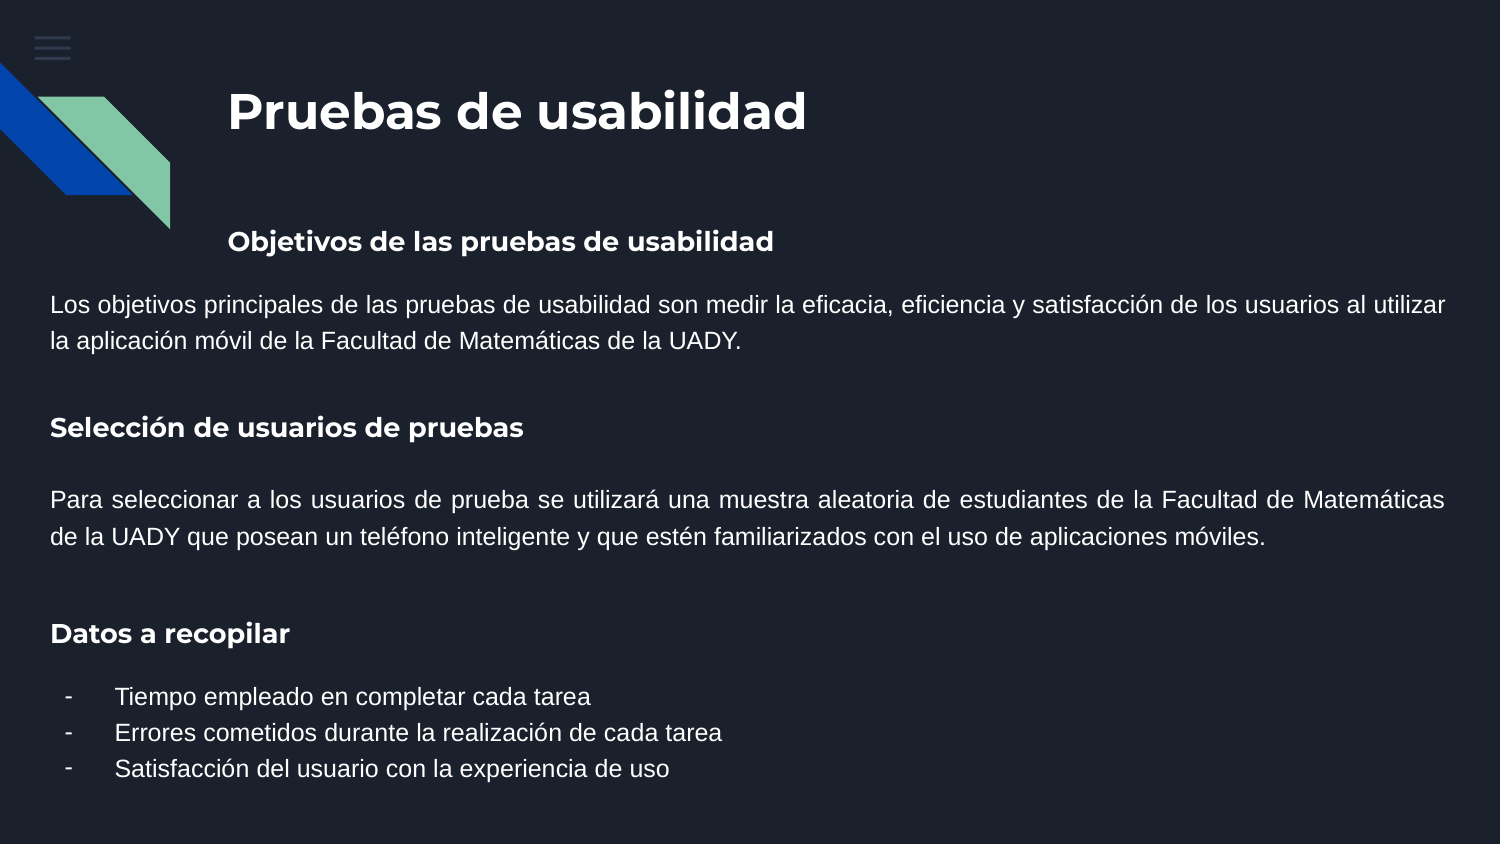

# Pruebas de usabilidad
Objetivos de las pruebas de usabilidad
Los objetivos principales de las pruebas de usabilidad son medir la eficacia, eficiencia y satisfacción de los usuarios al utilizar la aplicación móvil de la Facultad de Matemáticas de la UADY.
Selección de usuarios de pruebas
Para seleccionar a los usuarios de prueba se utilizará una muestra aleatoria de estudiantes de la Facultad de Matemáticas de la UADY que posean un teléfono inteligente y que estén familiarizados con el uso de aplicaciones móviles.
Datos a recopilar
Tiempo empleado en completar cada tarea
Errores cometidos durante la realización de cada tarea
Satisfacción del usuario con la experiencia de uso